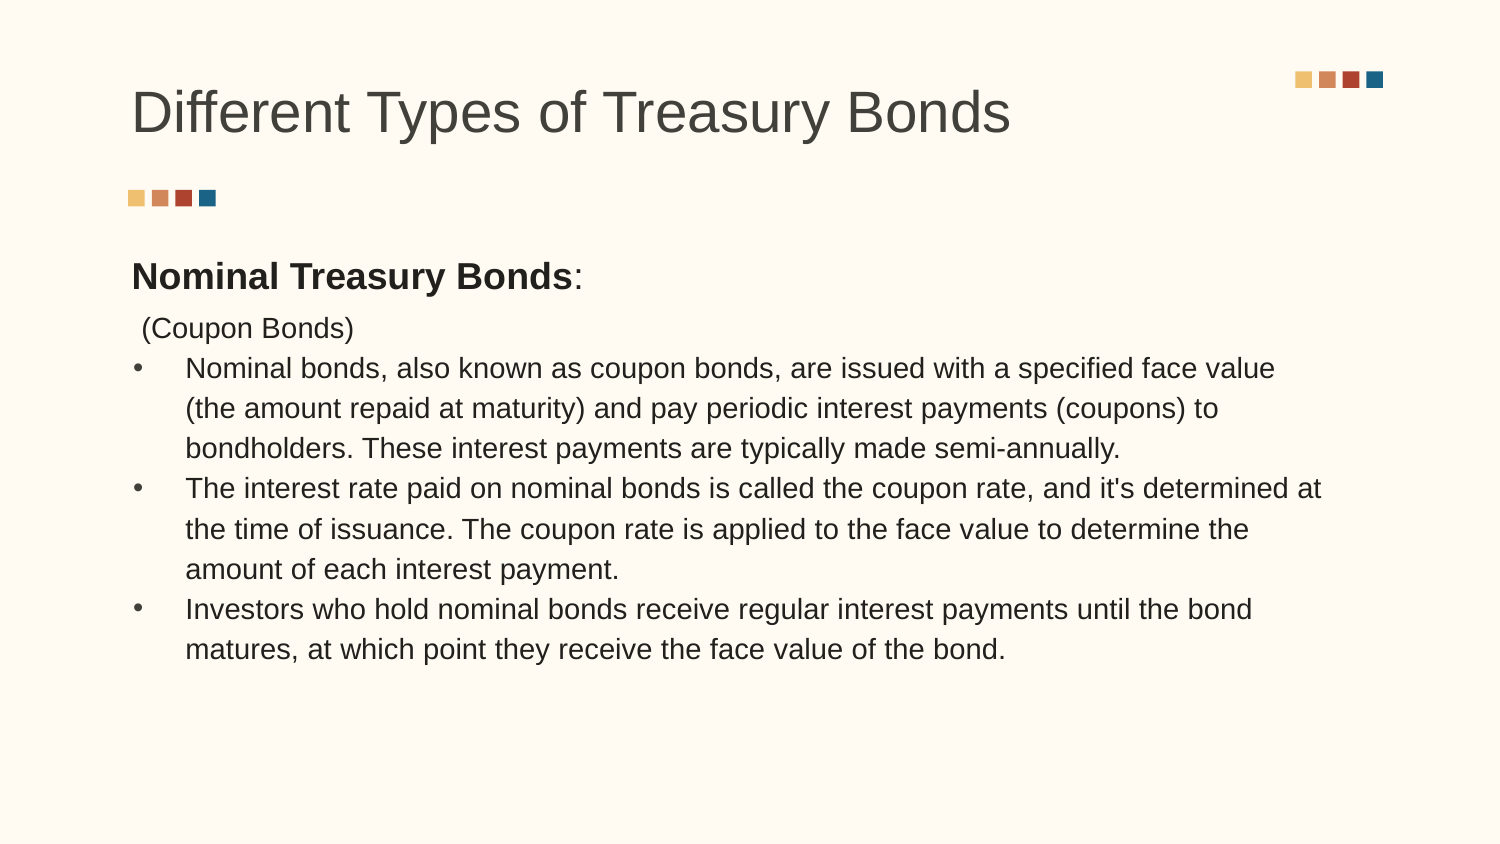

# Different Types of Treasury Bonds

Nominal Treasury Bonds:
 (Coupon Bonds)
Nominal bonds, also known as coupon bonds, are issued with a specified face value (the amount repaid at maturity) and pay periodic interest payments (coupons) to bondholders. These interest payments are typically made semi-annually.
The interest rate paid on nominal bonds is called the coupon rate, and it's determined at the time of issuance. The coupon rate is applied to the face value to determine the amount of each interest payment.
Investors who hold nominal bonds receive regular interest payments until the bond matures, at which point they receive the face value of the bond.